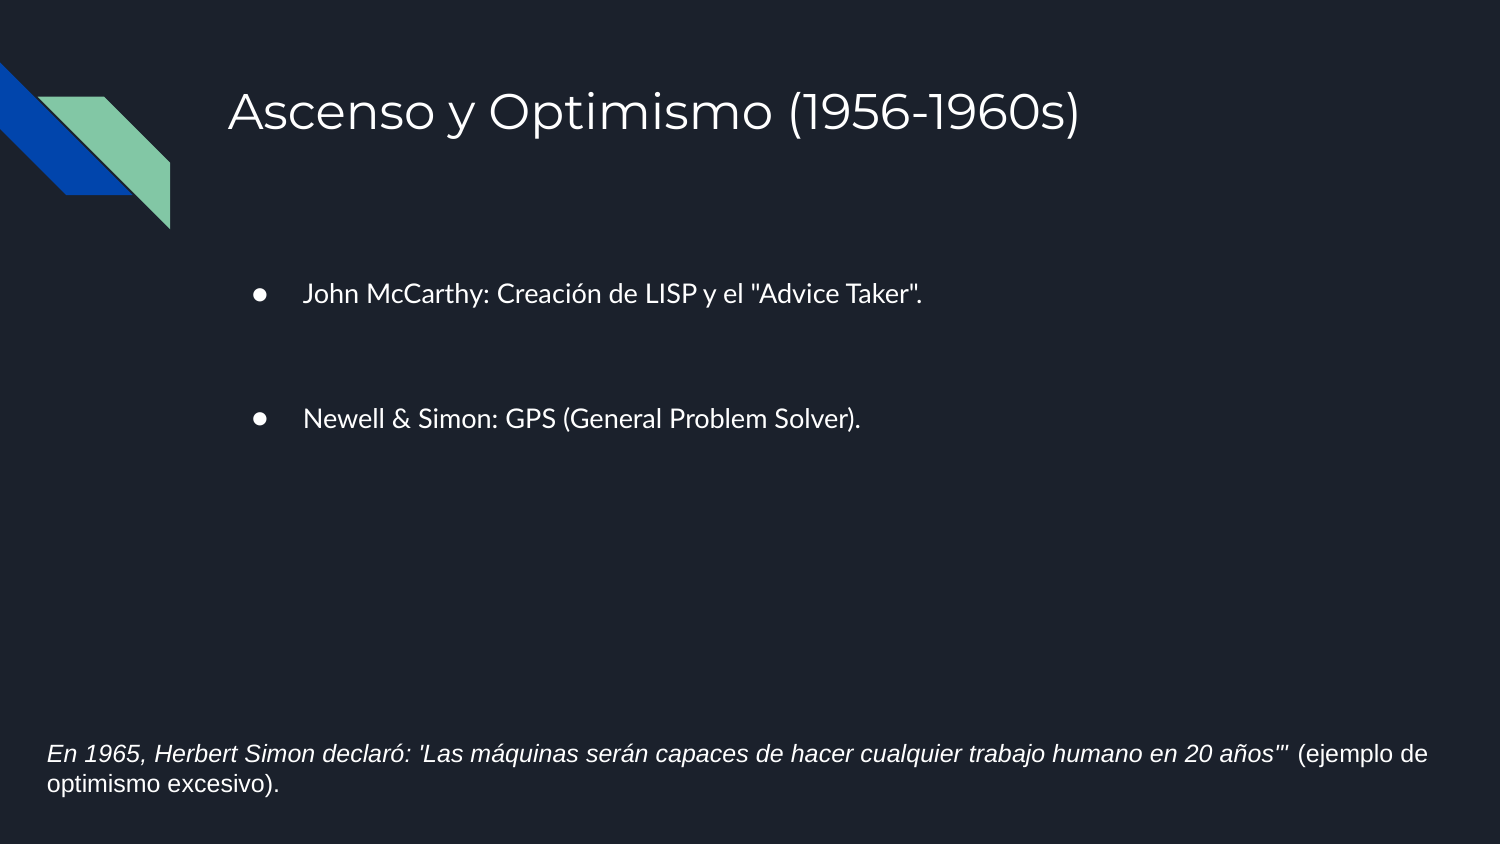

# Ascenso y Optimismo (1956-1960s)
John McCarthy: Creación de LISP y el "Advice Taker".

Newell & Simon: GPS (General Problem Solver).
En 1965, Herbert Simon declaró: 'Las máquinas serán capaces de hacer cualquier trabajo humano en 20 años'" (ejemplo de optimismo excesivo).